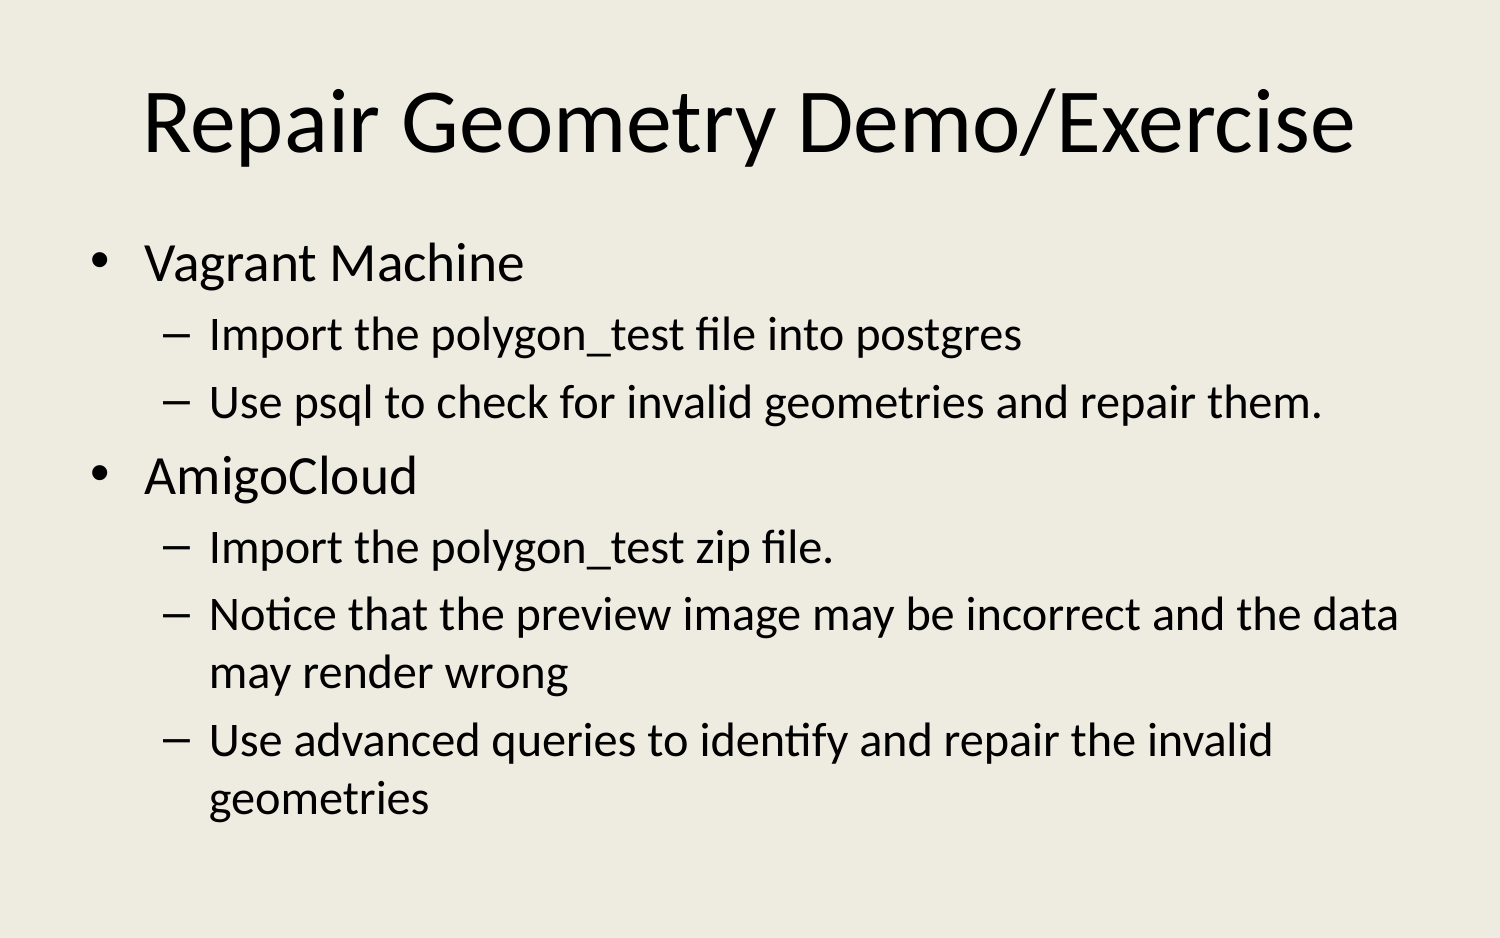

# Repair Geometry Demo/Exercise
Vagrant Machine
Import the polygon_test file into postgres
Use psql to check for invalid geometries and repair them.
AmigoCloud
Import the polygon_test zip file.
Notice that the preview image may be incorrect and the data may render wrong
Use advanced queries to identify and repair the invalid geometries